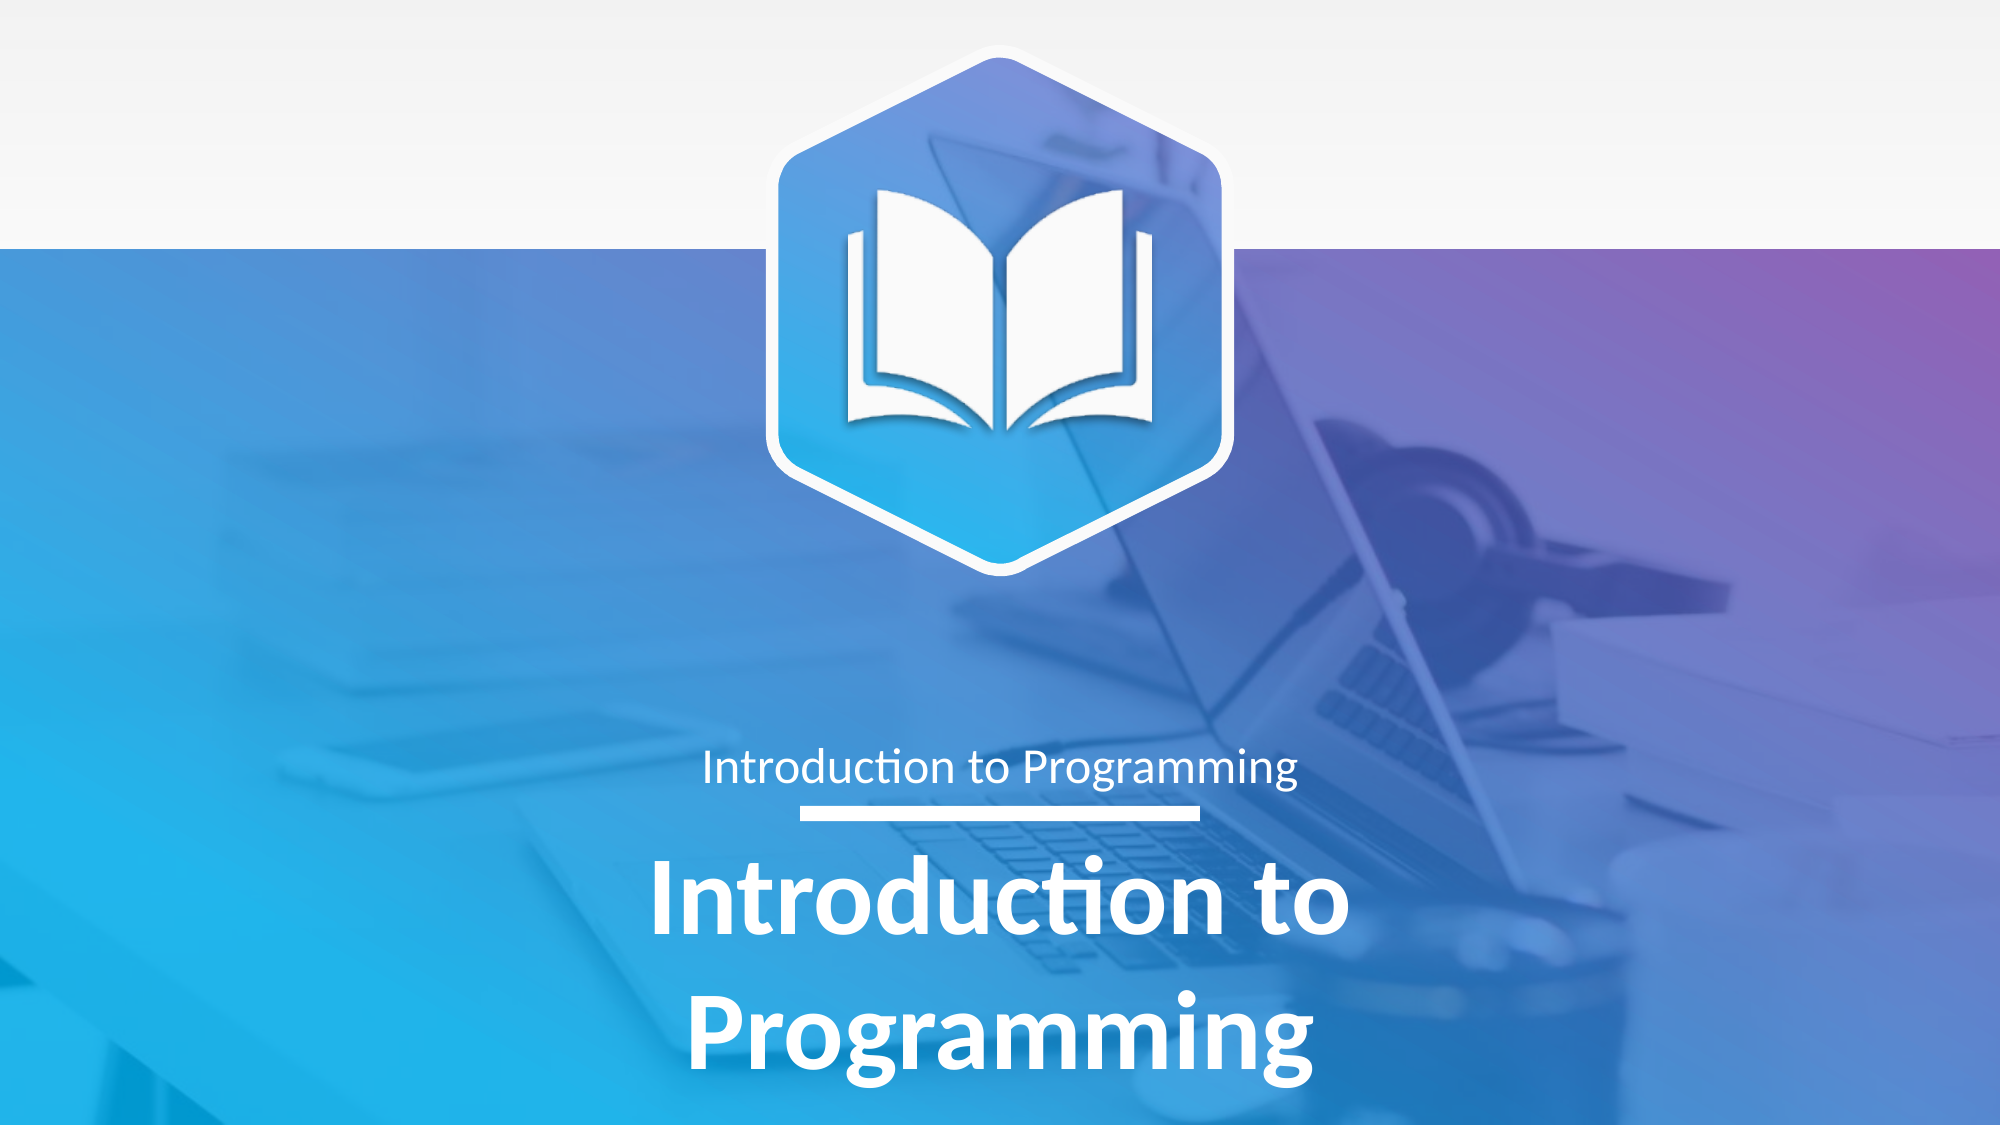

Introduction to Programming
# Introduction to Programming